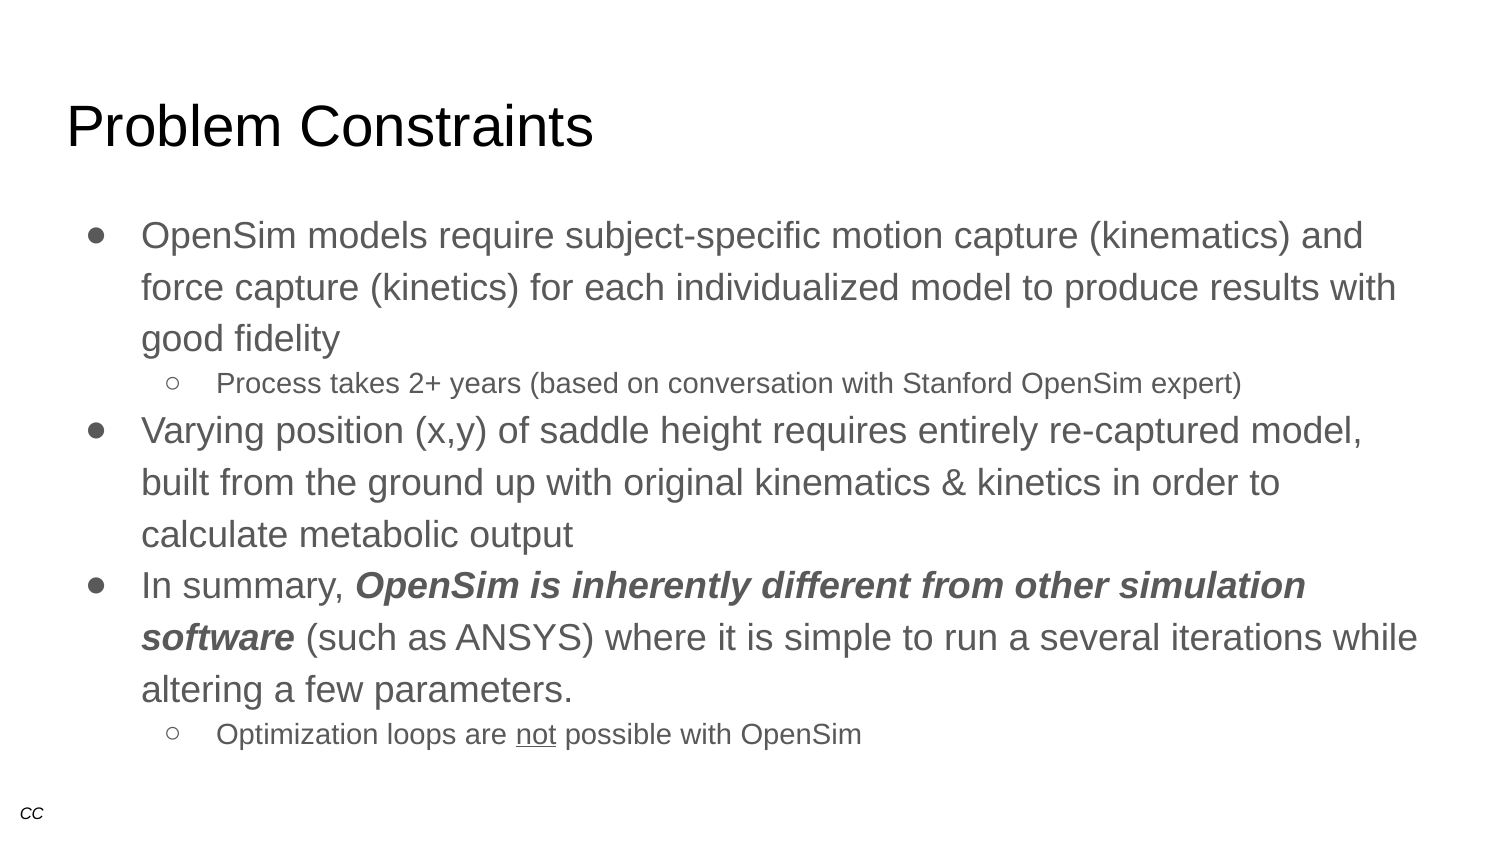

# Problem Constraints
OpenSim models require subject-specific motion capture (kinematics) and force capture (kinetics) for each individualized model to produce results with good fidelity
Process takes 2+ years (based on conversation with Stanford OpenSim expert)
Varying position (x,y) of saddle height requires entirely re-captured model, built from the ground up with original kinematics & kinetics in order to calculate metabolic output
In summary, OpenSim is inherently different from other simulation software (such as ANSYS) where it is simple to run a several iterations while altering a few parameters.
Optimization loops are not possible with OpenSim
CC